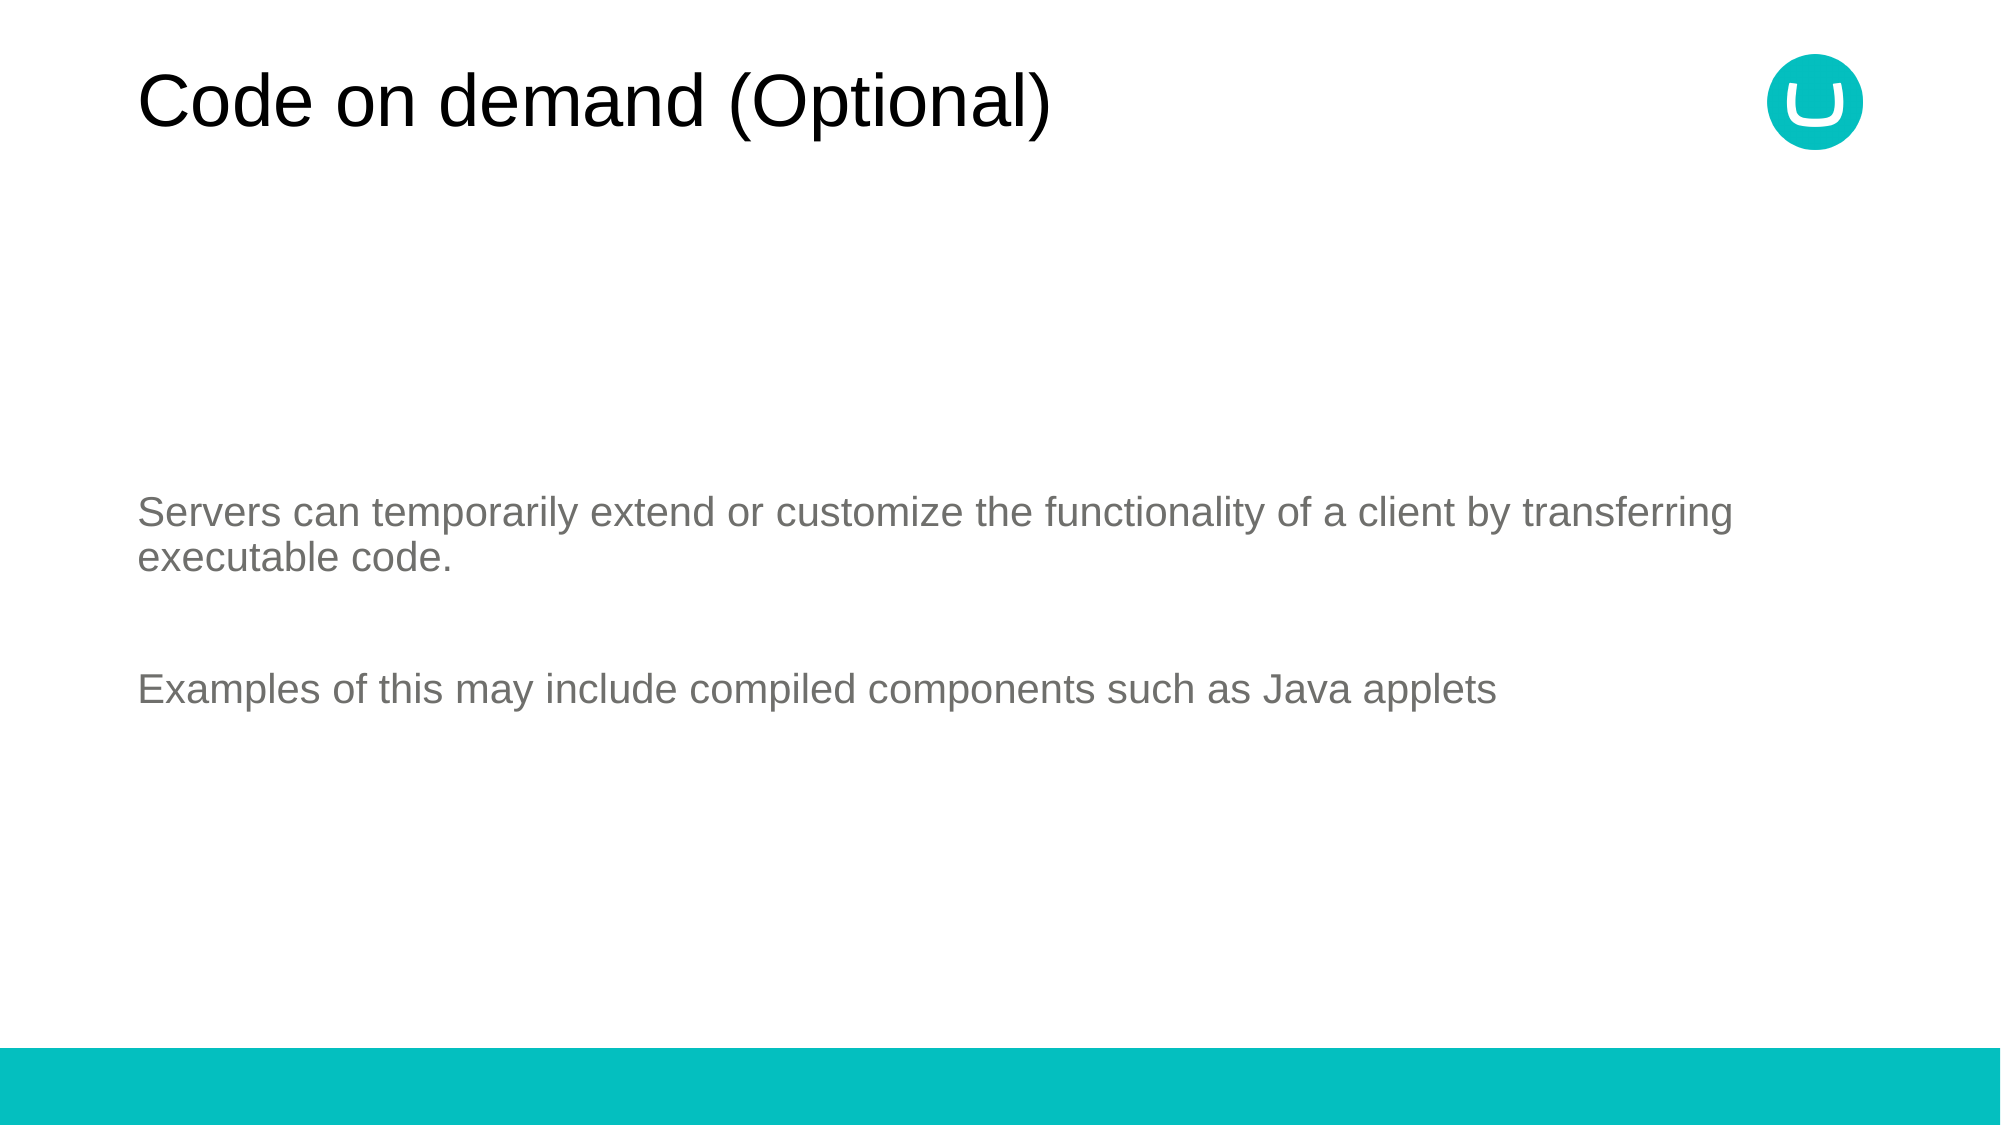

# Code on demand (Optional)
Servers can temporarily extend or customize the functionality of a client by transferring executable code.

Examples of this may include compiled components such as Java applets